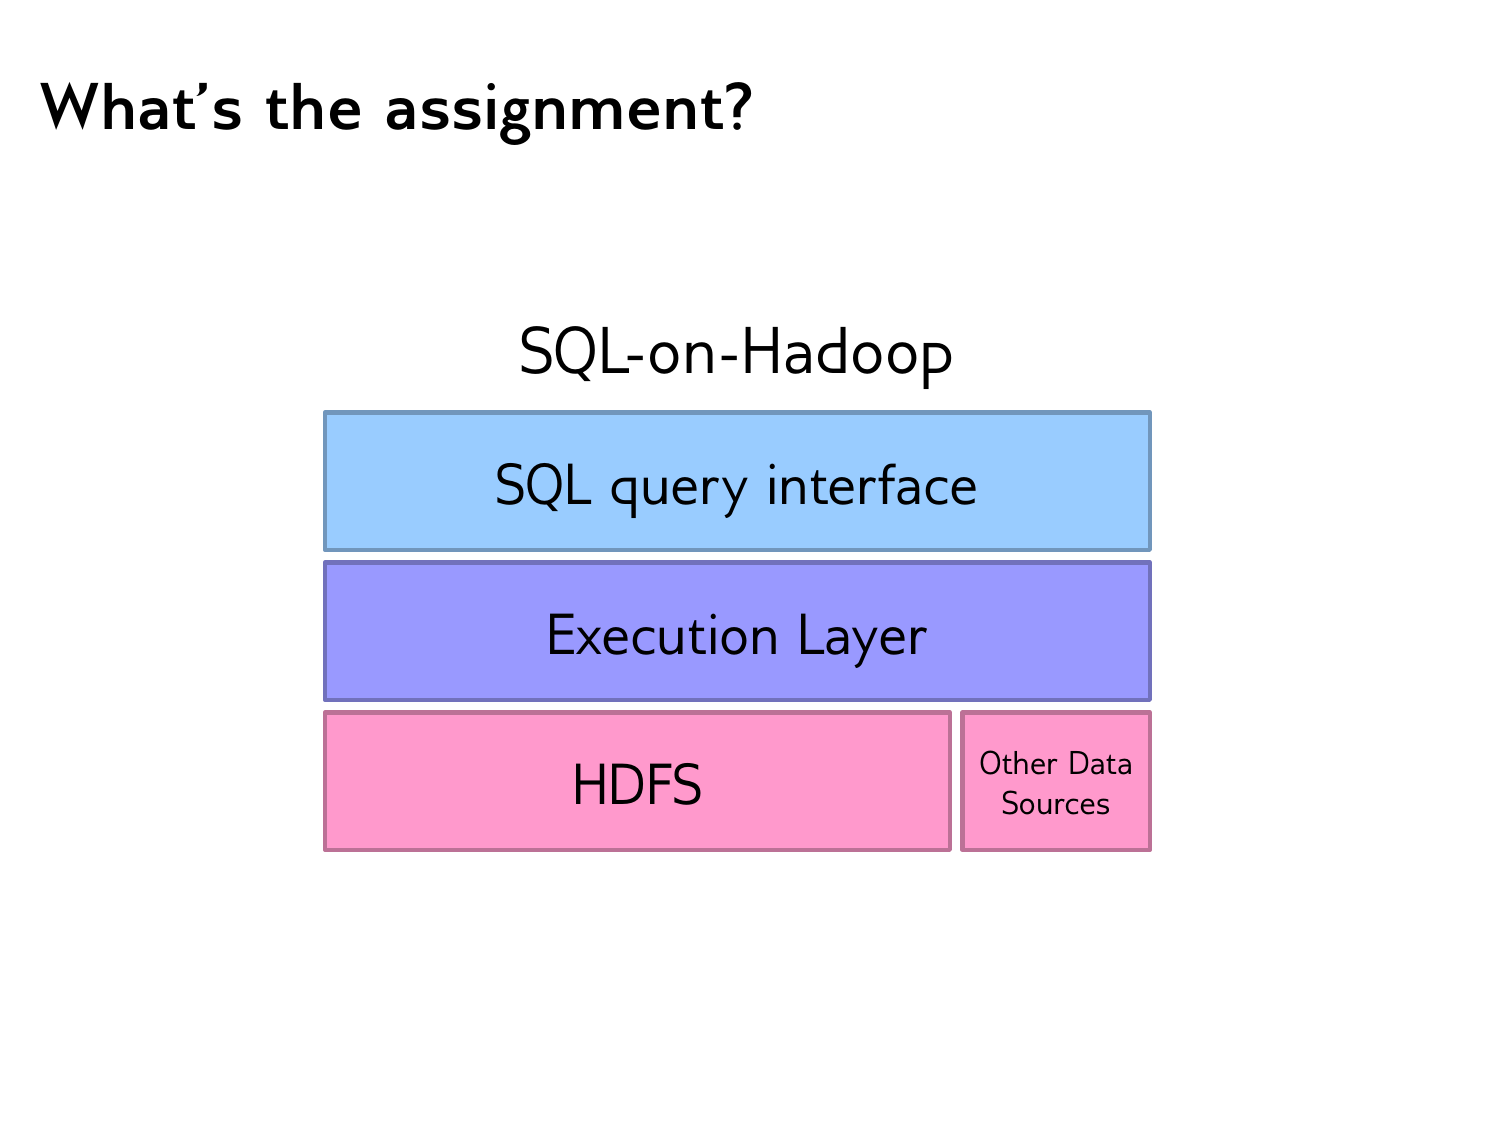

# What’s the assignment?
SQL-on-Hadoop
SQL query interface
Execution Layer
HDFS
Other Data Sources